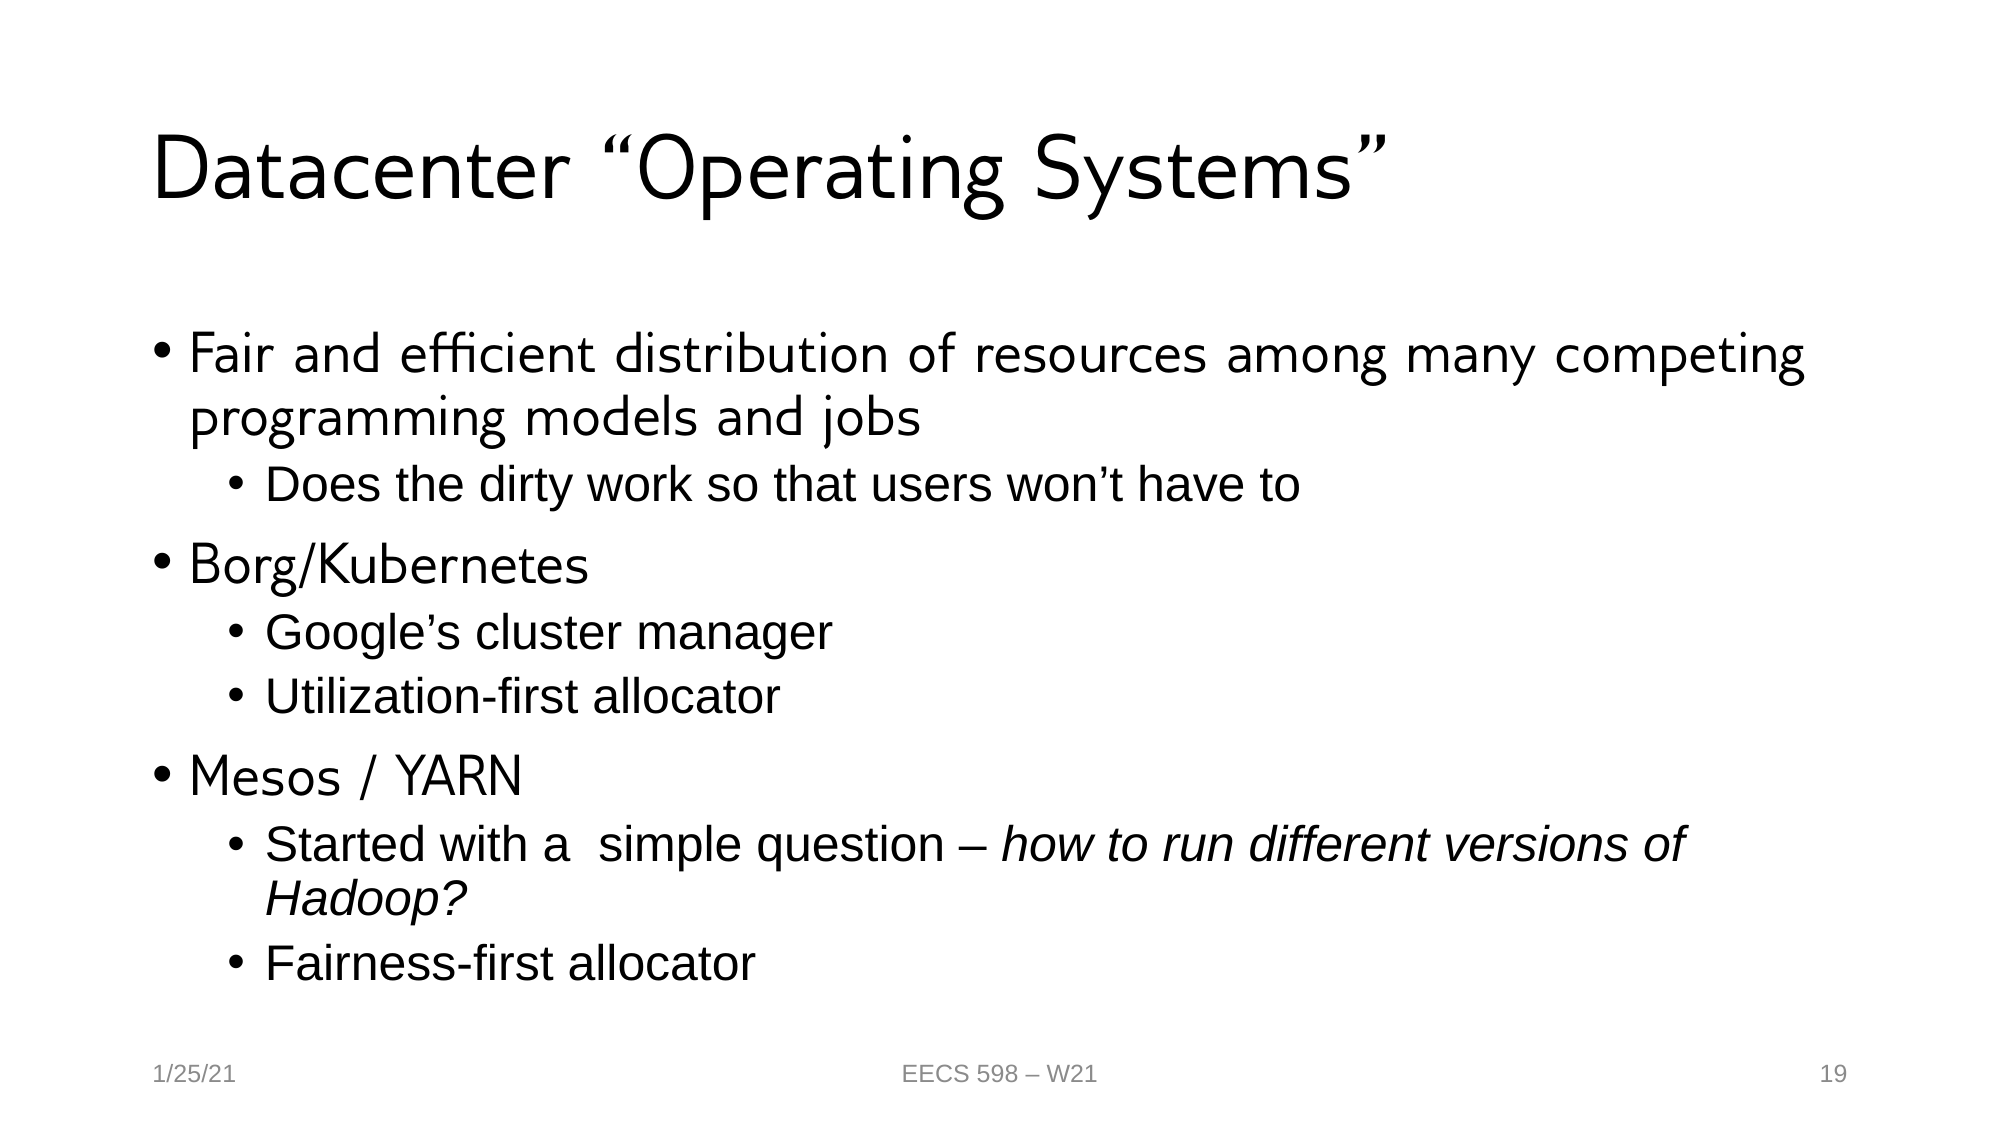

# Datacenter “Operating Systems”
Fair and efficient distribution of resources among many competing programming models and jobs
Does the dirty work so that users won’t have to
Borg/Kubernetes
Google’s cluster manager
Utilization-first allocator
Mesos / YARN
Started with a  simple question – how to run different versions of Hadoop?
Fairness-first allocator
1/25/21
EECS 598 – W21
19